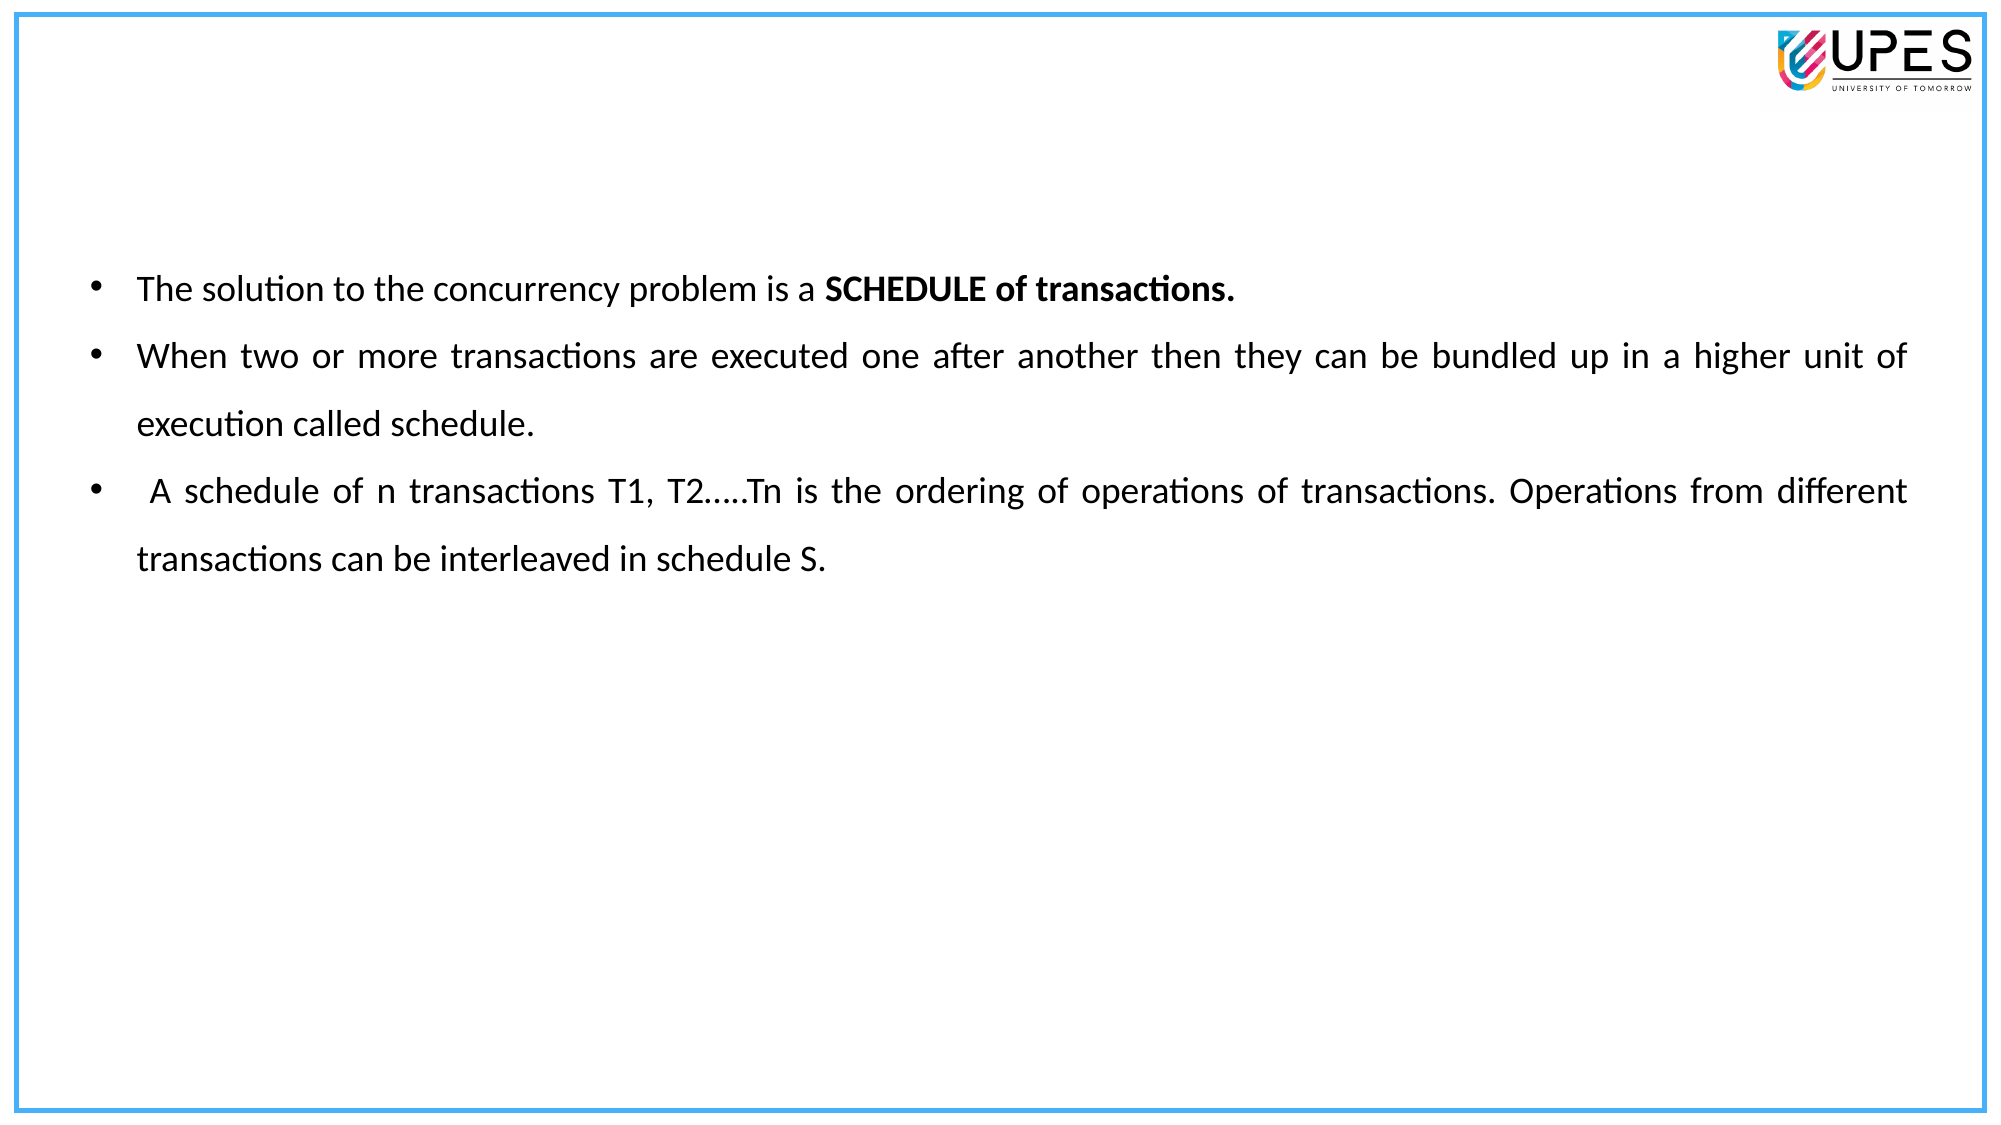

The solution to the concurrency problem is a SCHEDULE of transactions.
When two or more transactions are executed one after another then they can be bundled up in a higher unit of execution called schedule.
 A schedule of n transactions T1, T2…..Tn is the ordering of operations of transactions. Operations from different transactions can be interleaved in schedule S.